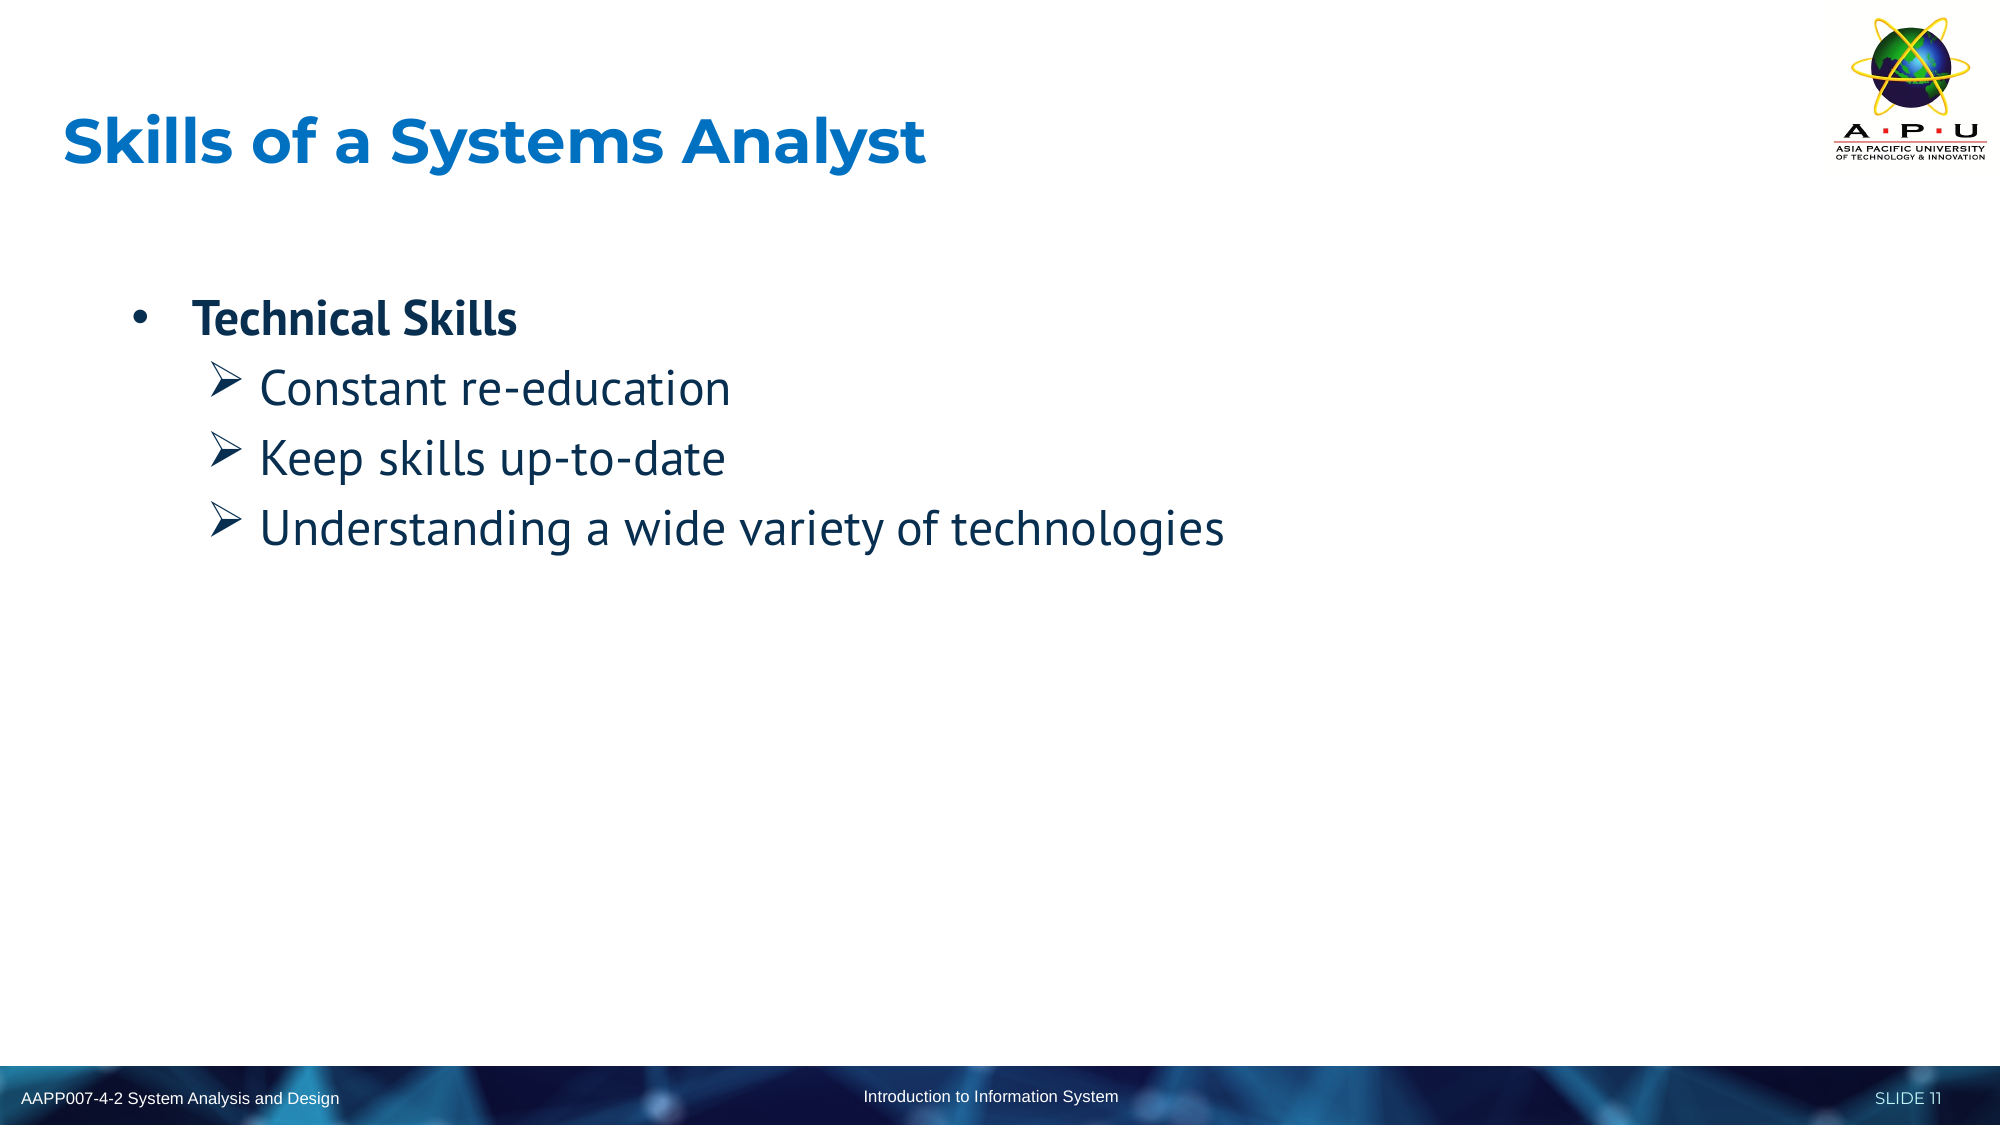

# Skills of a Systems Analyst
 Technical Skills
 Constant re-education
 Keep skills up-to-date
 Understanding a wide variety of technologies